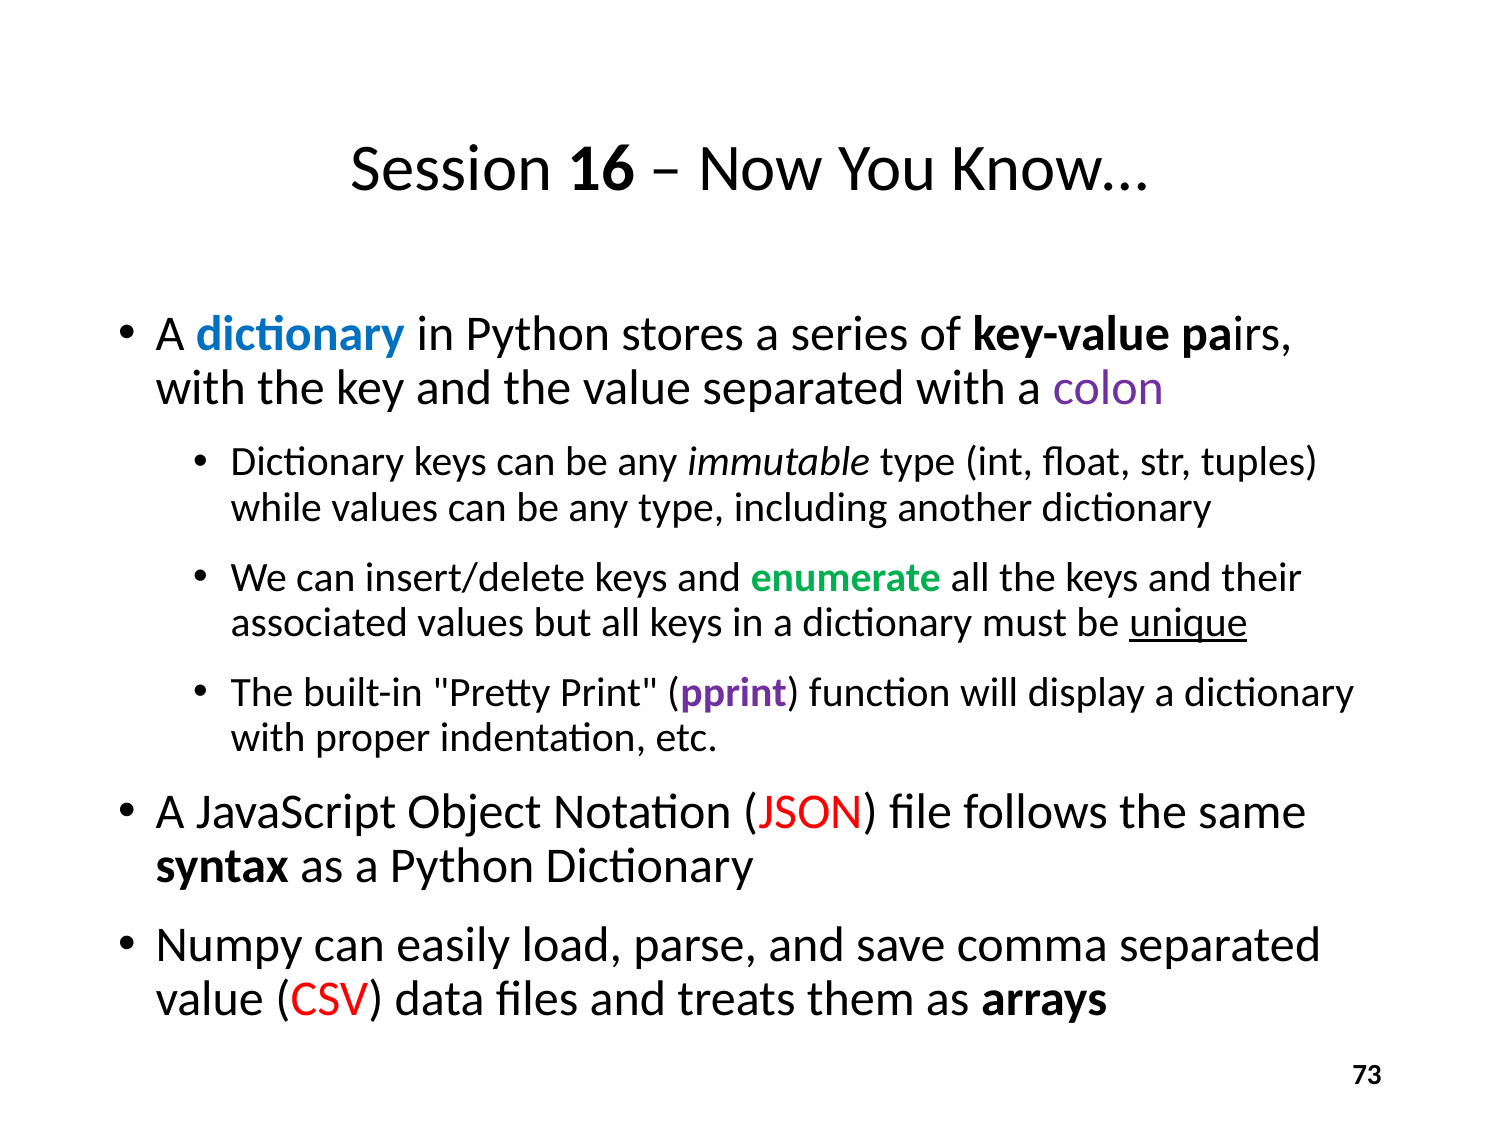

# Session 16 – Now You Know…
A dictionary in Python stores a series of key-value pairs, with the key and the value separated with a colon
Dictionary keys can be any immutable type (int, float, str, tuples) while values can be any type, including another dictionary
We can insert/delete keys and enumerate all the keys and their associated values but all keys in a dictionary must be unique
The built-in "Pretty Print" (pprint) function will display a dictionary with proper indentation, etc.
A JavaScript Object Notation (JSON) file follows the same syntax as a Python Dictionary
Numpy can easily load, parse, and save comma separated value (CSV) data files and treats them as arrays
73